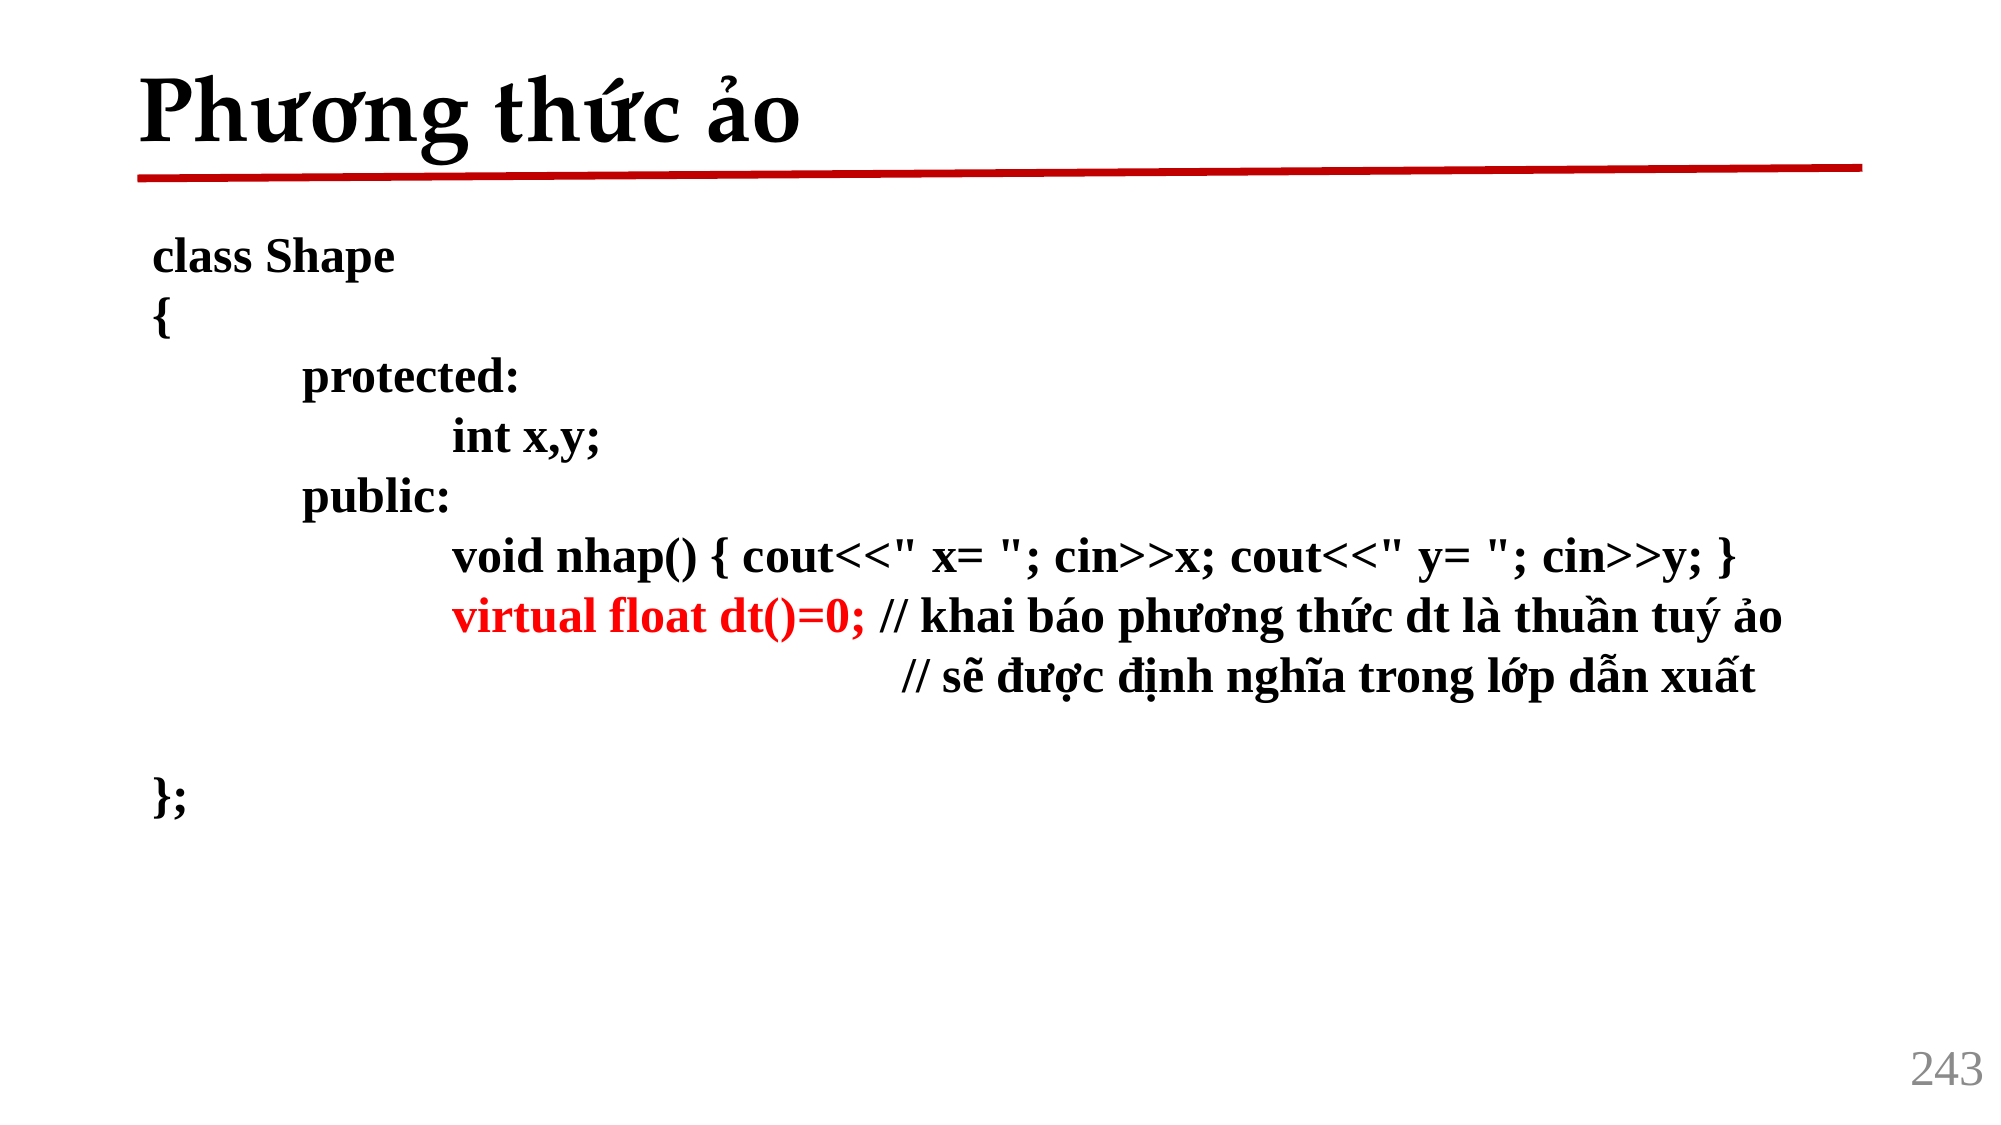

# Phương thức ảo
class Shape
{
	protected:
		int x,y;
	public:
		void nhap() { cout<<" x= "; cin>>x; cout<<" y= "; cin>>y; }
		virtual float dt()=0; // khai báo phương thức dt là thuần tuý ảo
				        	// sẽ được định nghĩa trong lớp dẫn xuất

};
243